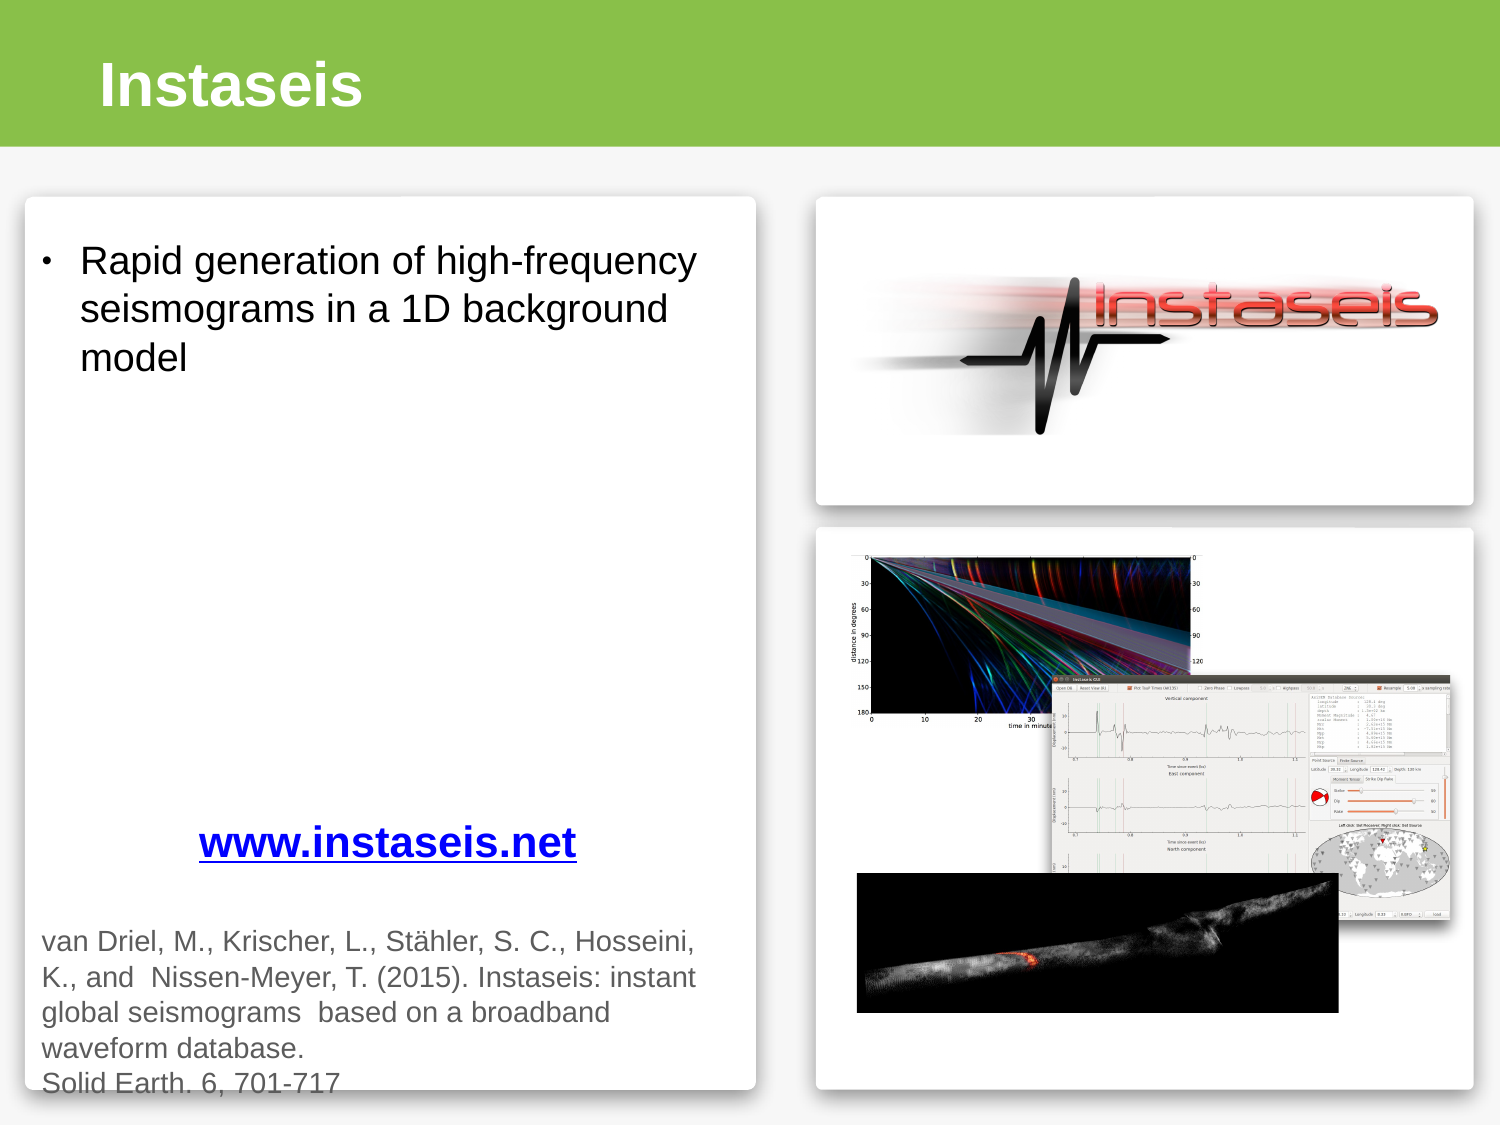

# Instaseis

Rapid generation of high-frequency  seismograms in a 1D background
model
•

www.instaseis.net

van Driel, M., Krischer, L., Stähler, S. C., Hosseini, K., and  Nissen-Meyer, T. (2015). Instaseis: instant global seismograms  based on a broadband waveform database.
Solid Earth. 6, 701-717